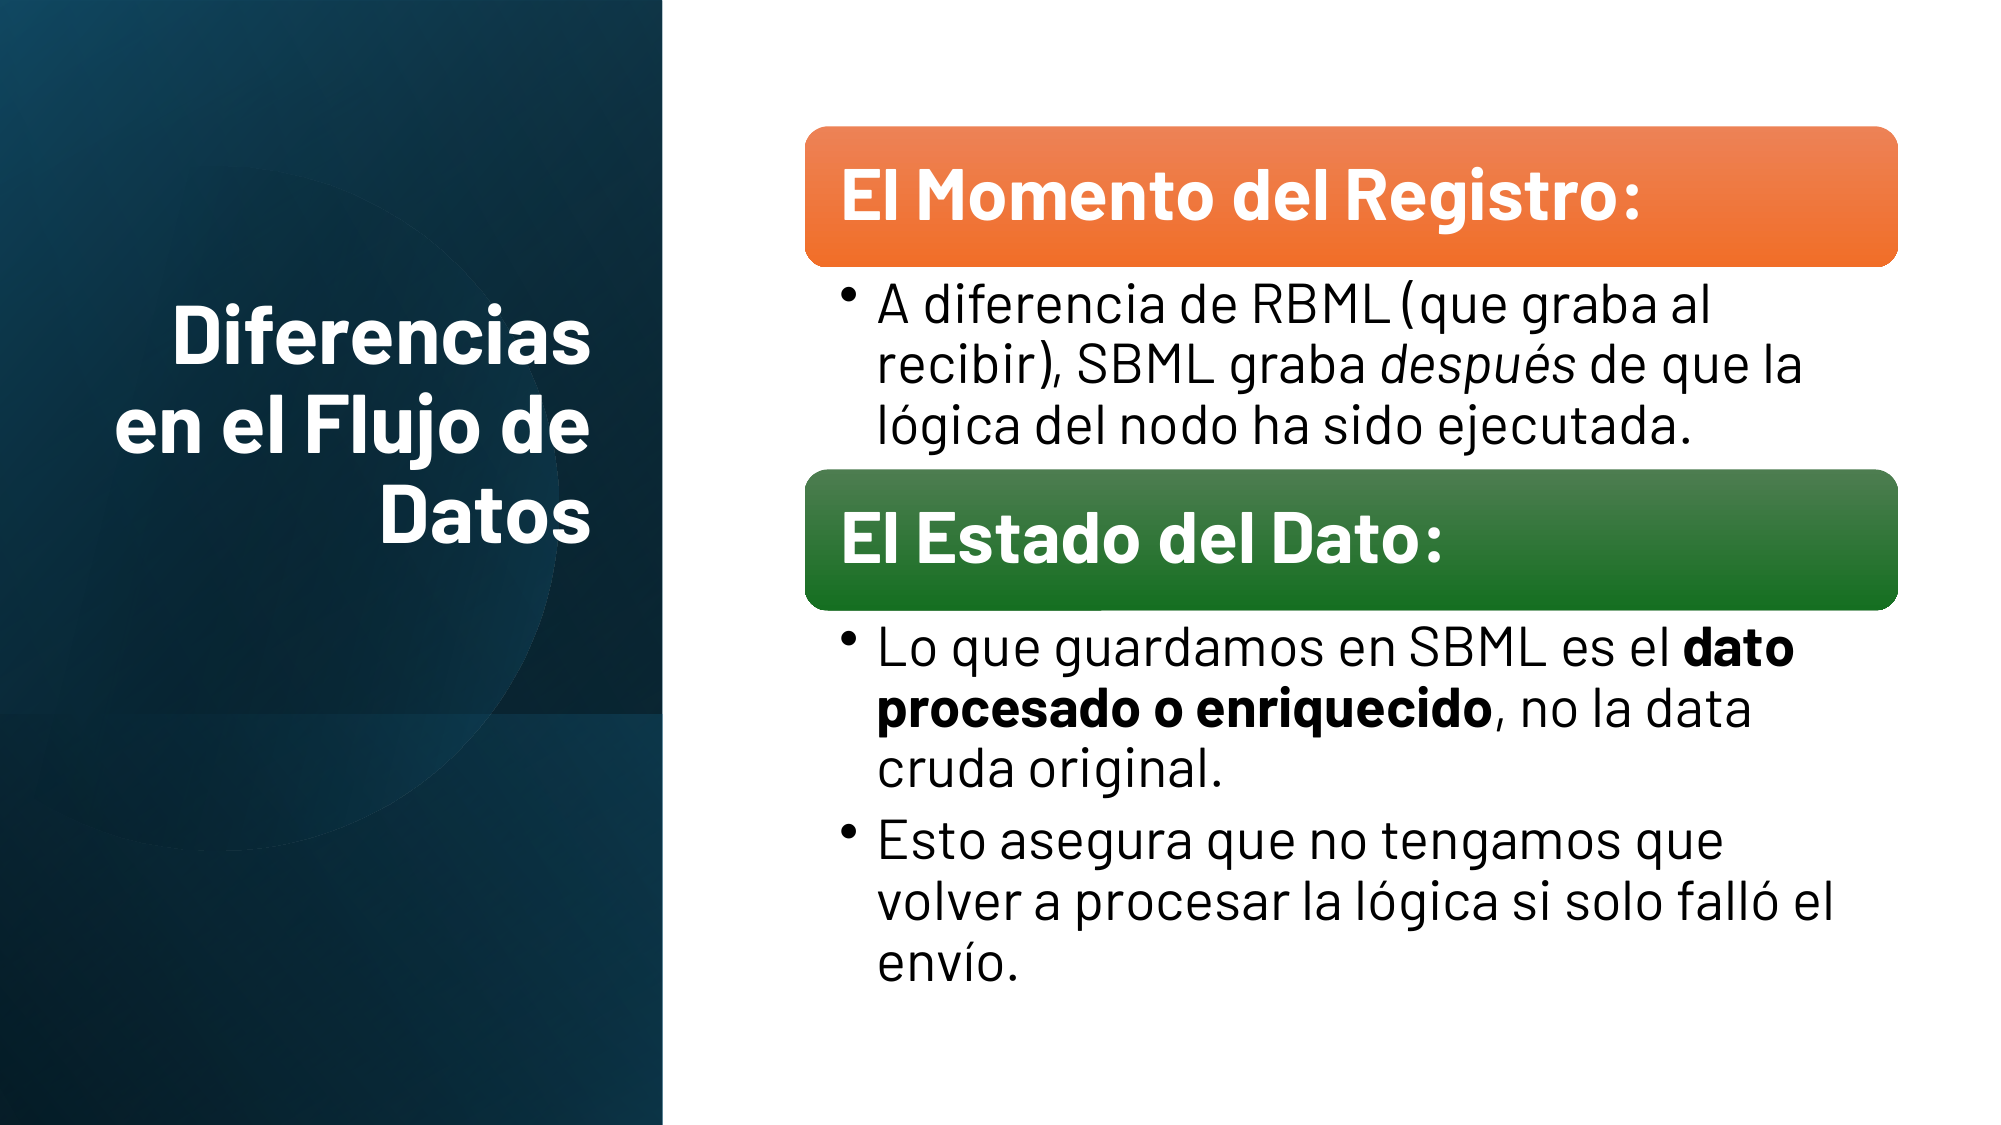

El Momento del Registro:
A diferencia de RBML (que graba al recibir), SBML graba después de que la lógica del nodo ha sido ejecutada.
El Estado del Dato:
Lo que guardamos en SBML es el dato procesado o enriquecido, no la data cruda original.
Esto asegura que no tengamos que volver a procesar la lógica si solo falló el envío.

# Diferencias en el Flujo de Datos